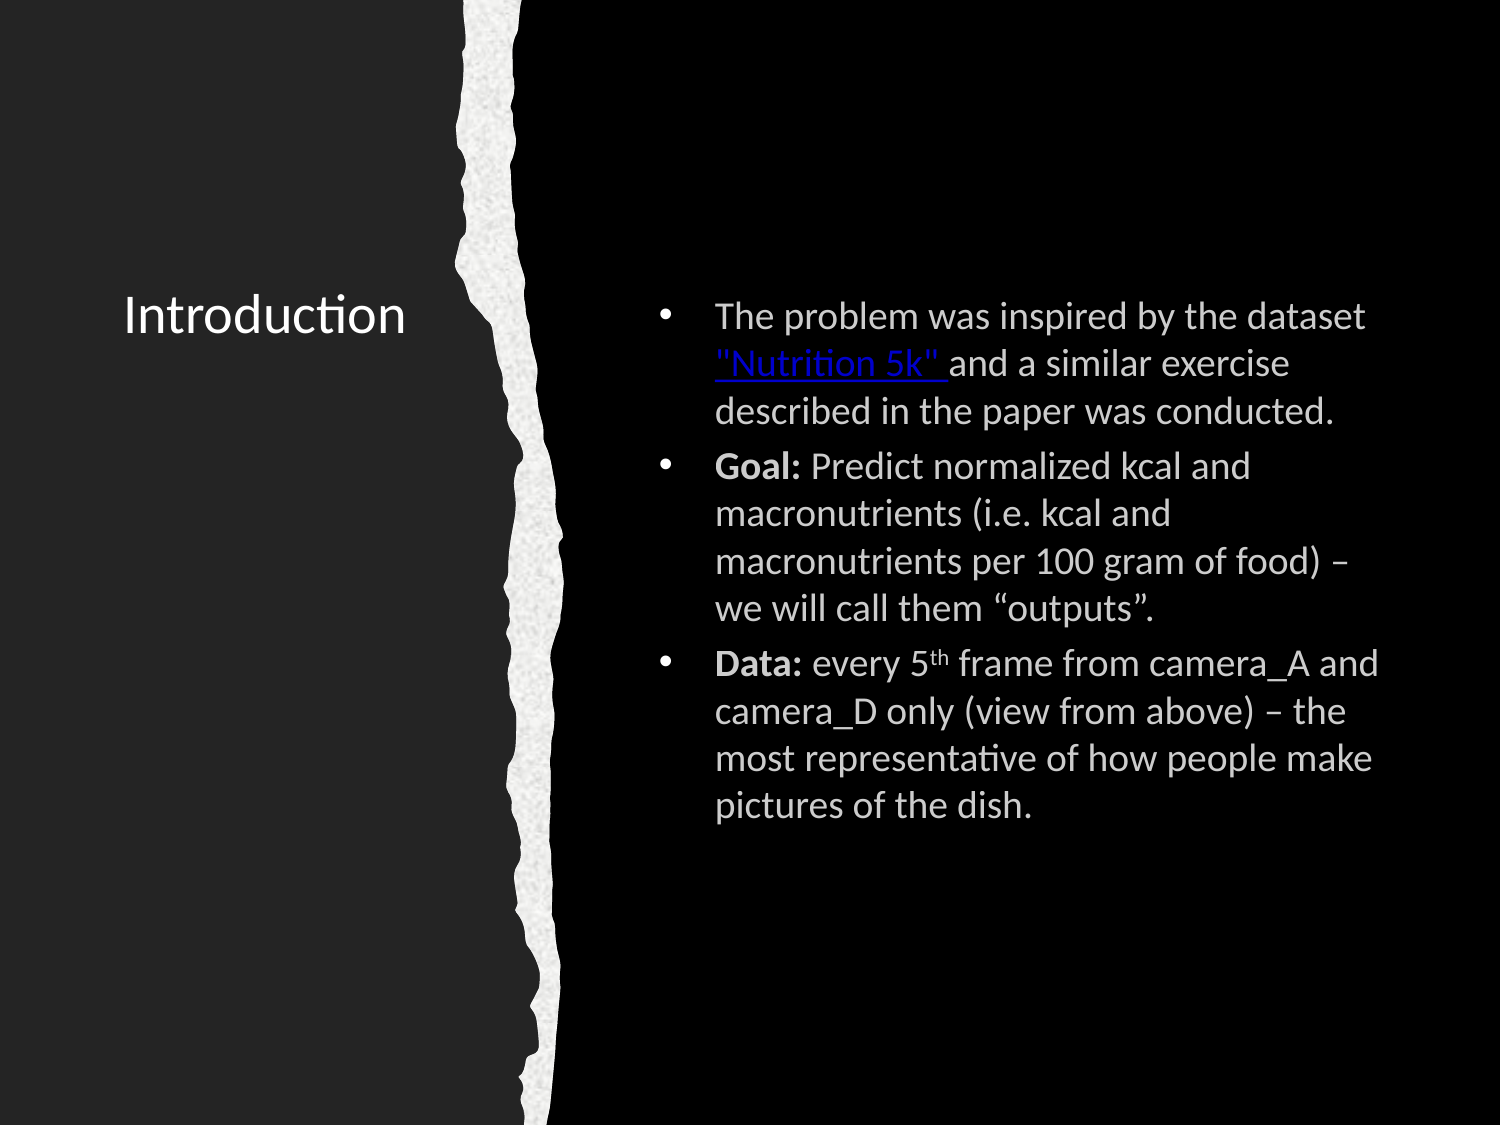

# Introduction
The problem was inspired by the dataset "Nutrition 5k" and a similar exercise described in the paper was conducted.
Goal: Predict normalized kcal and macronutrients (i.e. kcal and macronutrients per 100 gram of food) – we will call them “outputs”.
Data: every 5th frame from camera_A and camera_D only (view from above) – the most representative of how people make pictures of the dish.